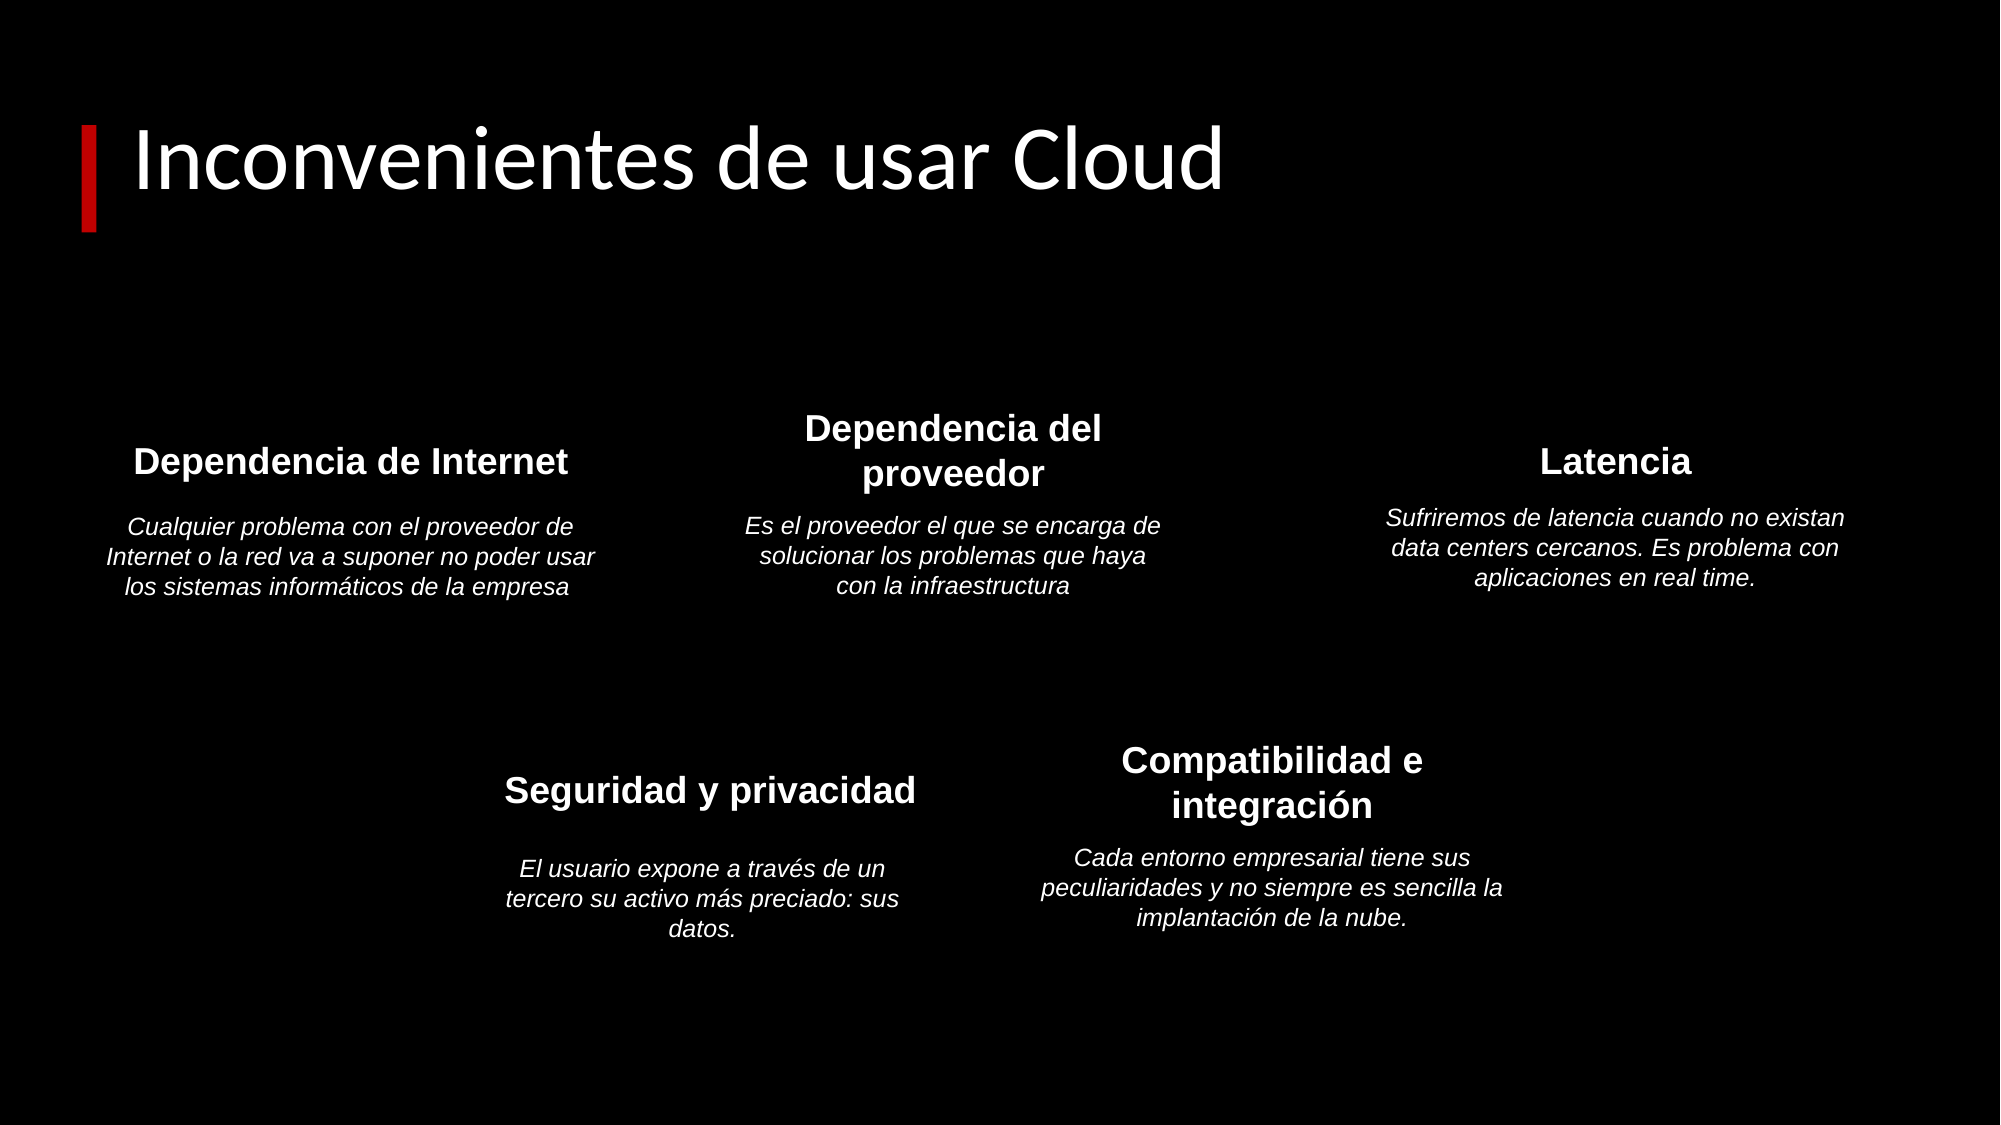

# Inconvenientes de usar Cloud

Dependencia del proveedor
Dependencia de Internet
Latencia
Sufriremos de latencia cuando no existan data centers cercanos. Es problema con aplicaciones en real time.

Es el proveedor el que se encarga de solucionar los problemas que haya con la infraestructura

Cualquier problema con el proveedor de Internet o la red va a suponer no poder usar los sistemas informáticos de la empresa

Compatibilidad e integración
Seguridad y privacidad
Cada entorno empresarial tiene sus peculiaridades y no siempre es sencilla la implantación de la nube.

El usuario expone a través de un tercero su activo más preciado: sus datos.